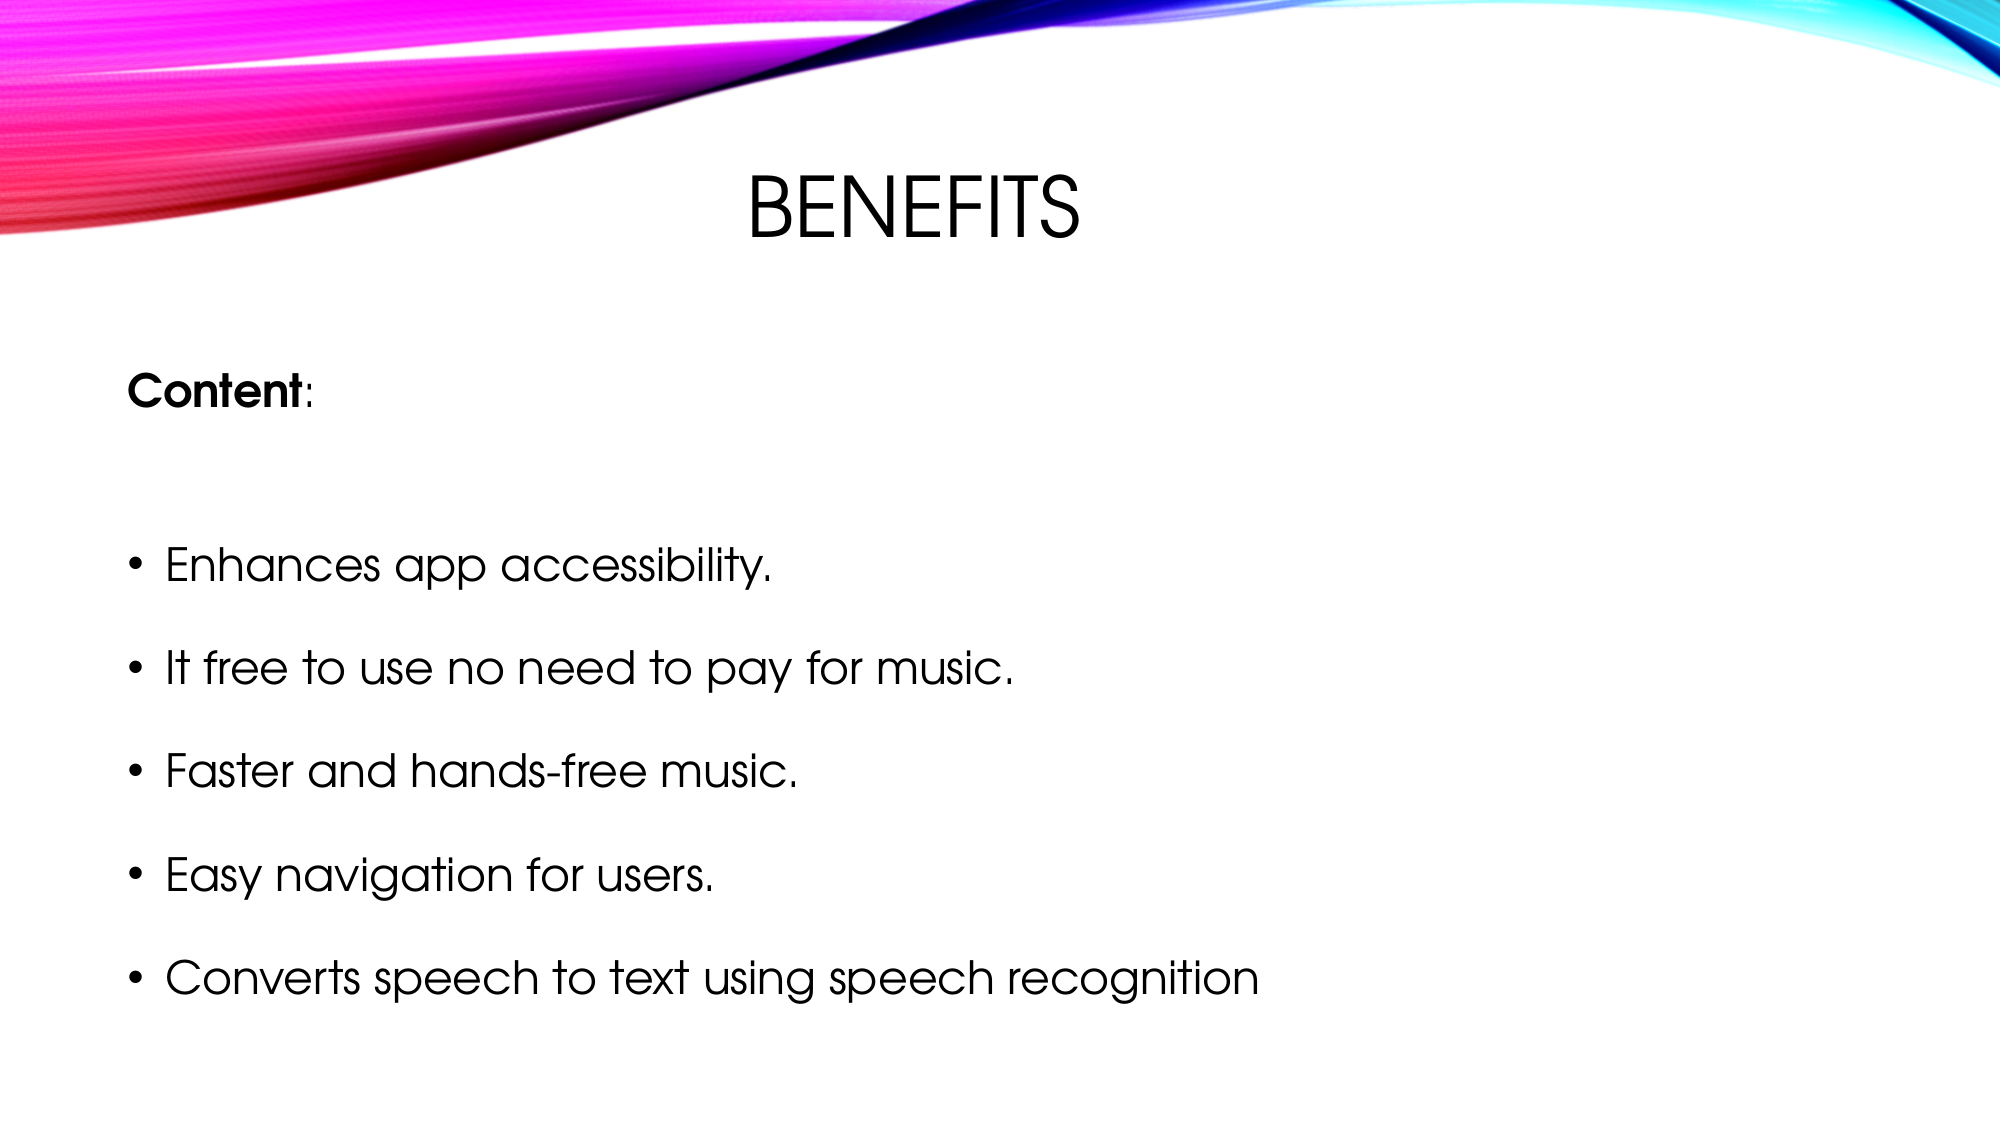

# Benefits
Content:

Enhances app accessibility.
It free to use no need to pay for music.
Faster and hands-free music.
Easy navigation for users.
Converts speech to text using speech recognition